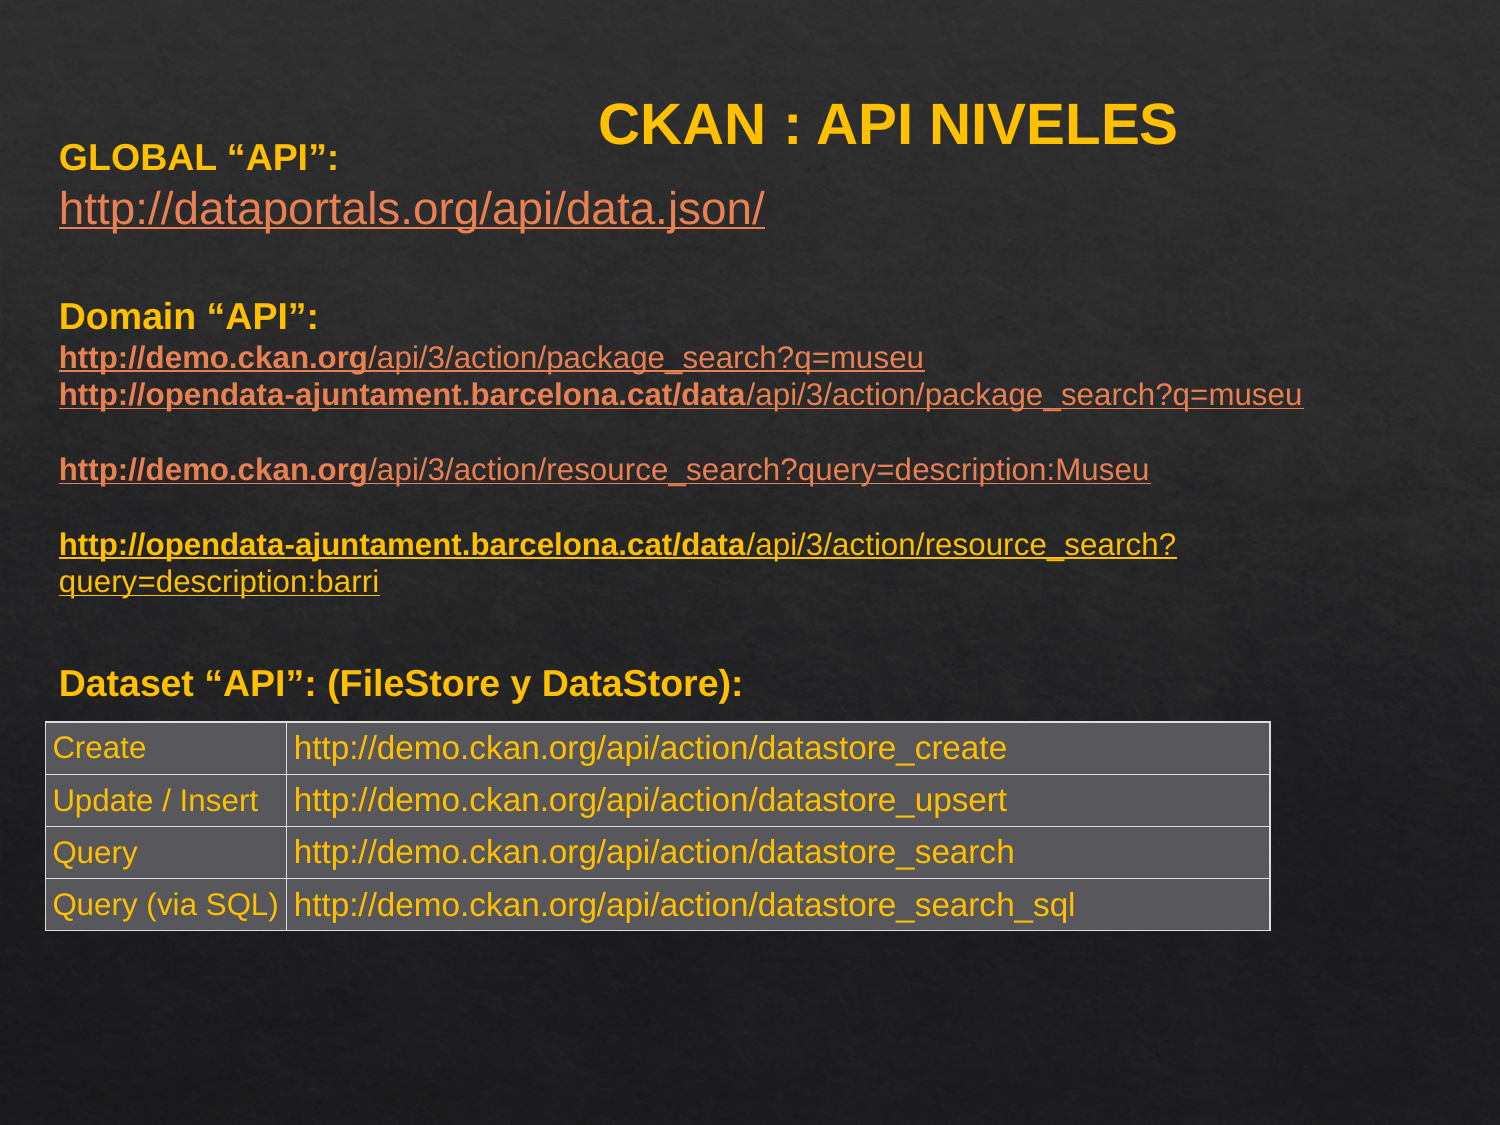

CKAN : API NIVELES
GLOBAL “API”:
http://dataportals.org/api/data.json/

Domain “API”:
http://demo.ckan.org/api/3/action/package_search?q=museu
http://opendata-ajuntament.barcelona.cat/data/api/3/action/package_search?q=museu

http://demo.ckan.org/api/3/action/resource_search?query=description:Museu

http://opendata-ajuntament.barcelona.cat/data/api/3/action/resource_search?query=description:barri

Dataset “API”: (FileStore y DataStore):

| Create | http://demo.ckan.org/api/action/datastore\_create |
| --- | --- |
| Update / Insert | http://demo.ckan.org/api/action/datastore\_upsert |
| Query | http://demo.ckan.org/api/action/datastore\_search |
| Query (via SQL) | http://demo.ckan.org/api/action/datastore\_search\_sql |